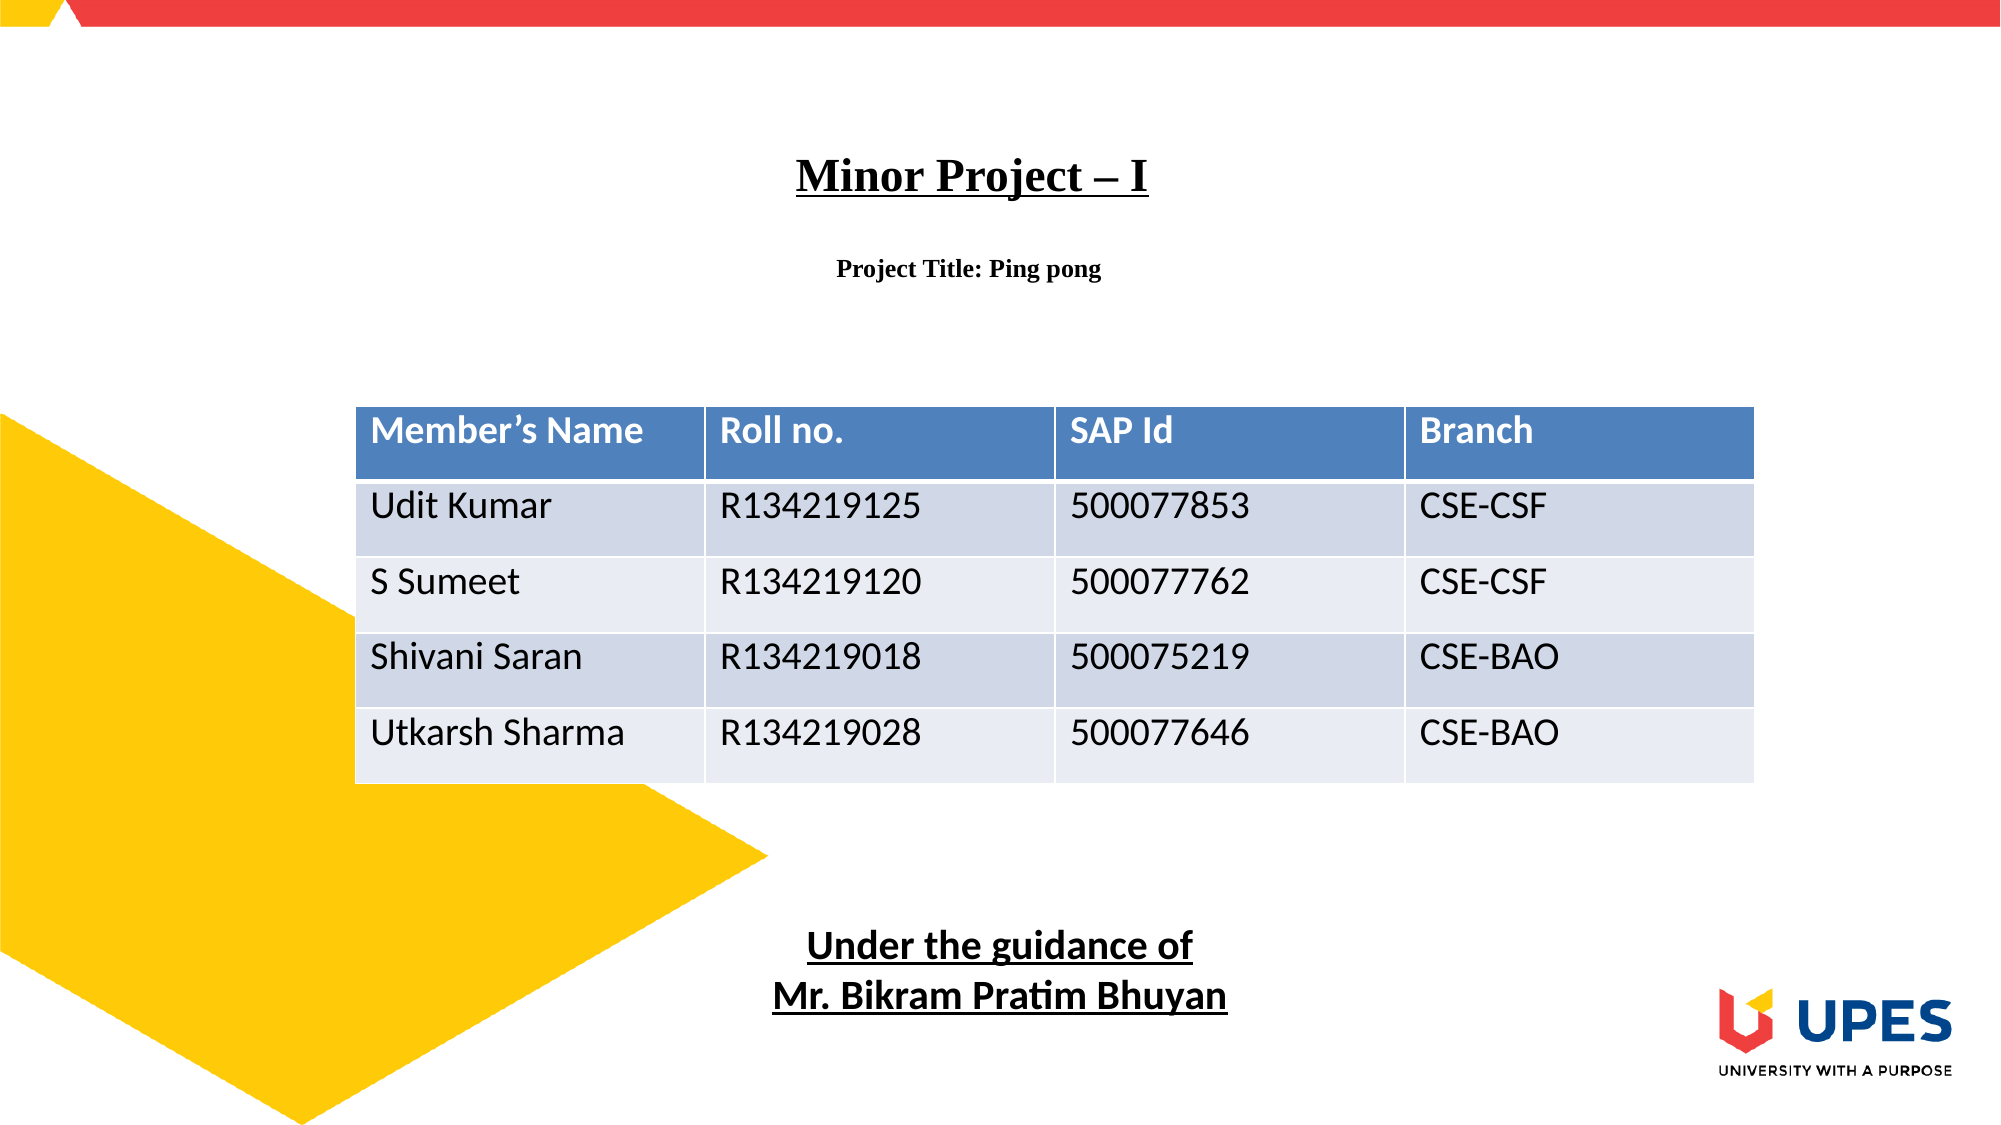

# Minor Project – I Project Title: Ping pong
| Member’s Name | Roll no. | SAP Id | Branch |
| --- | --- | --- | --- |
| Udit Kumar | R134219125 | 500077853 | CSE-CSF |
| S Sumeet | R134219120 | 500077762 | CSE-CSF |
| Shivani Saran | R134219018 | 500075219 | CSE-BAO |
| Utkarsh Sharma | R134219028 | 500077646 | CSE-BAO |
Under the guidance of
Mr. Bikram Pratim Bhuyan